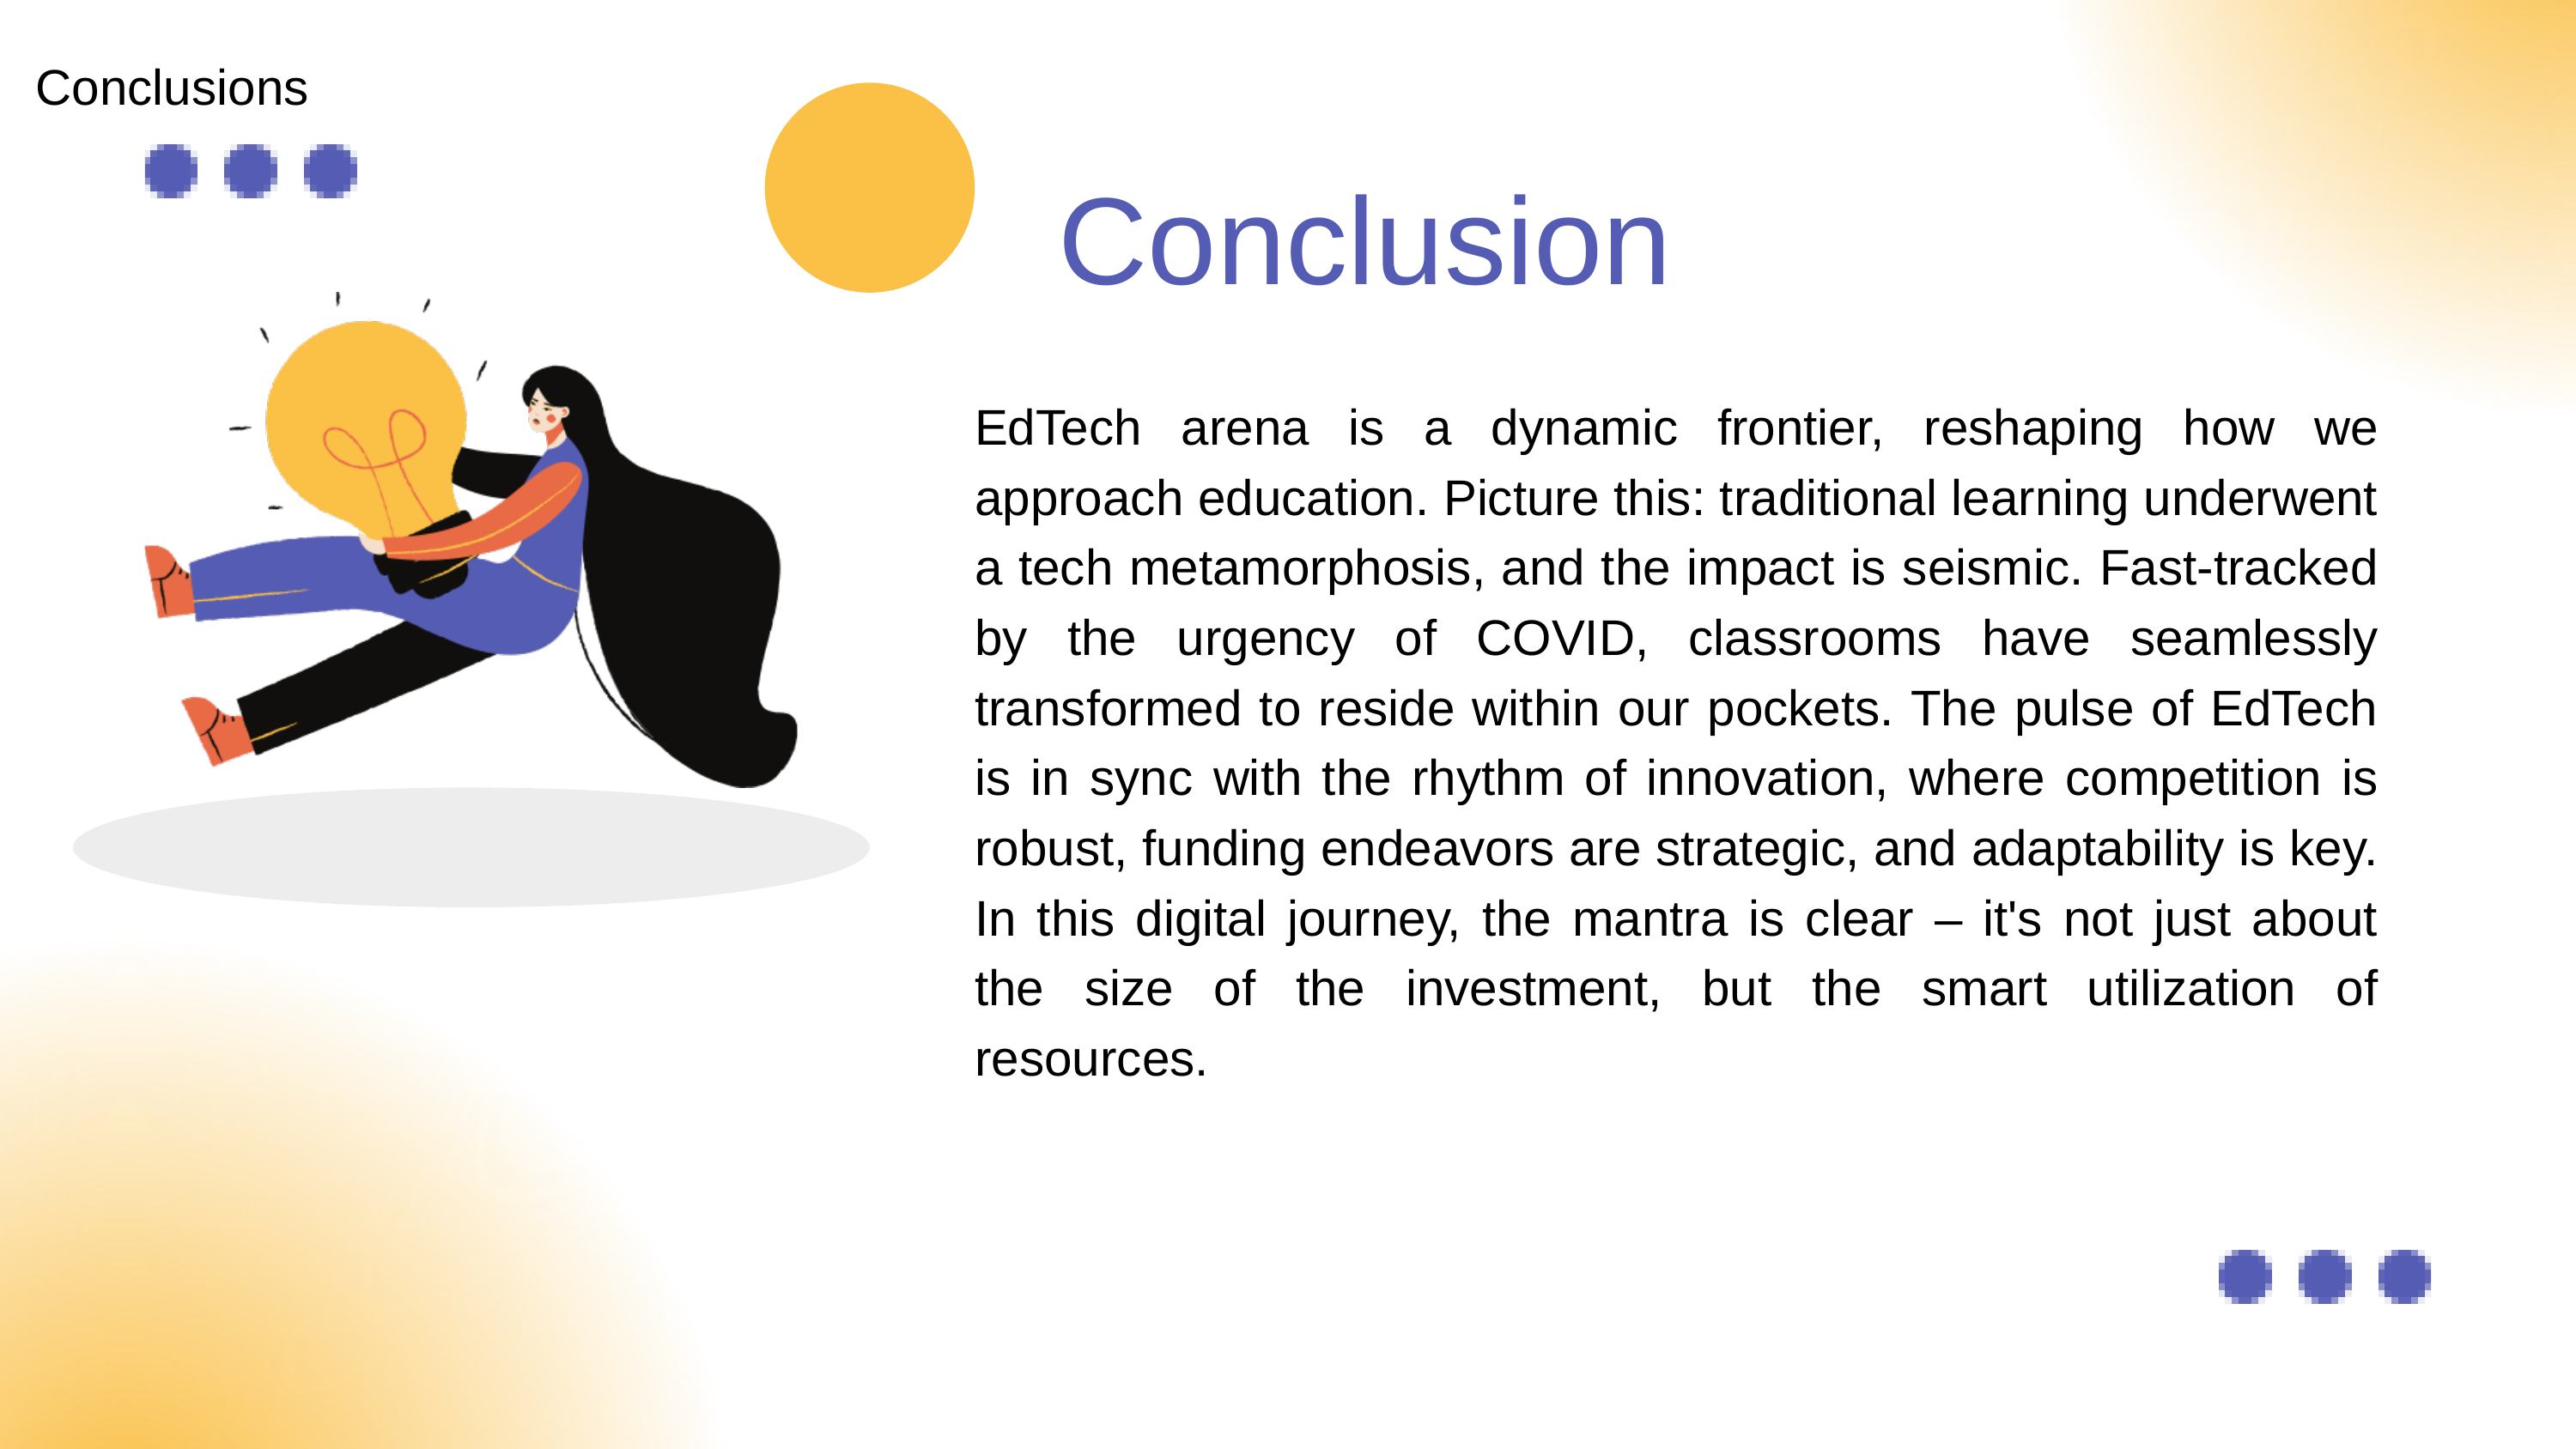

Conclusions

Conclusion

EdTech arena is a dynamic frontier, reshaping how we approach education. Picture this: traditional learning underwent a tech metamorphosis, and the impact is seismic. Fast-tracked by the urgency of COVID, classrooms have seamlessly transformed to reside within our pockets. The pulse of EdTech is in sync with the rhythm of innovation, where competition is robust, funding endeavors are strategic, and adaptability is key. In this digital journey, the mantra is clear – it's not just about the size of the investment, but the smart utilization of resources.